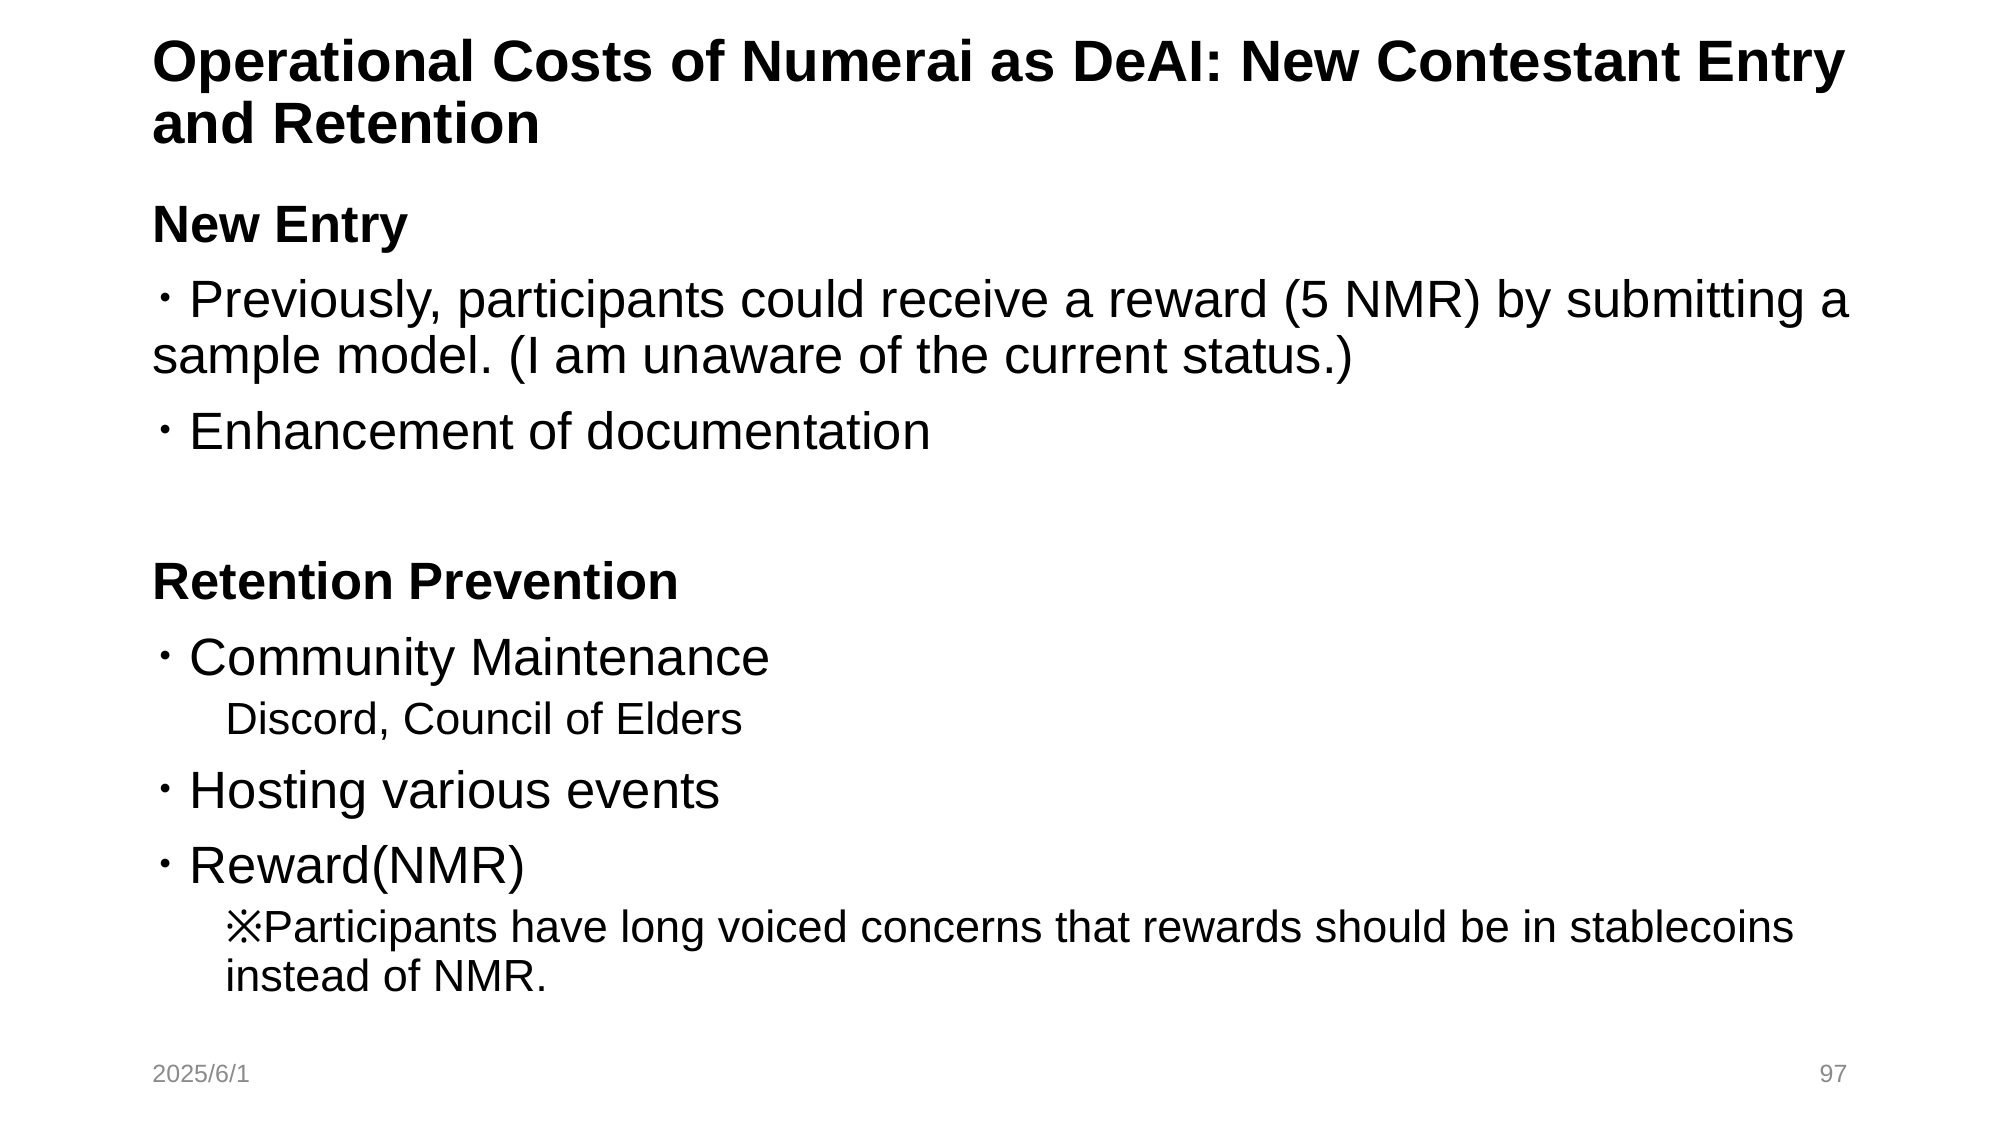

# Operational Costs of Numerai as DeAI: New Contestant Entry and Retention
New Entry
･Previously, participants could receive a reward (5 NMR) by submitting a sample model. (I am unaware of the current status.)
･Enhancement of documentation

Retention Prevention
･Community Maintenance
Discord, Council of Elders
･Hosting various events
･Reward(NMR)
※Participants have long voiced concerns that rewards should be in stablecoins instead of NMR.
2025/6/1
97